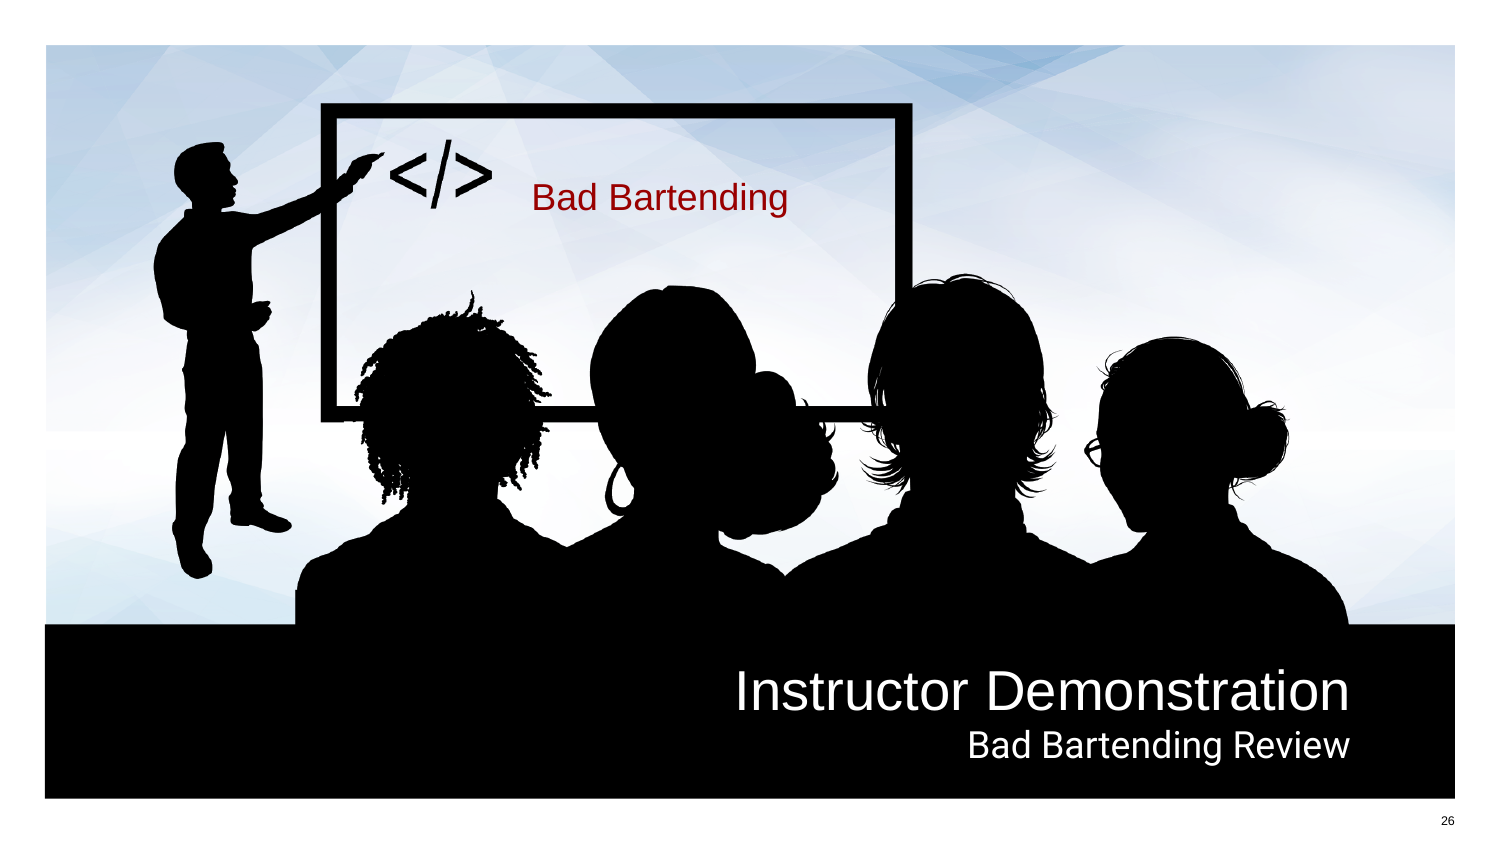

Bad Bartending
# Bad Bartending Review

26